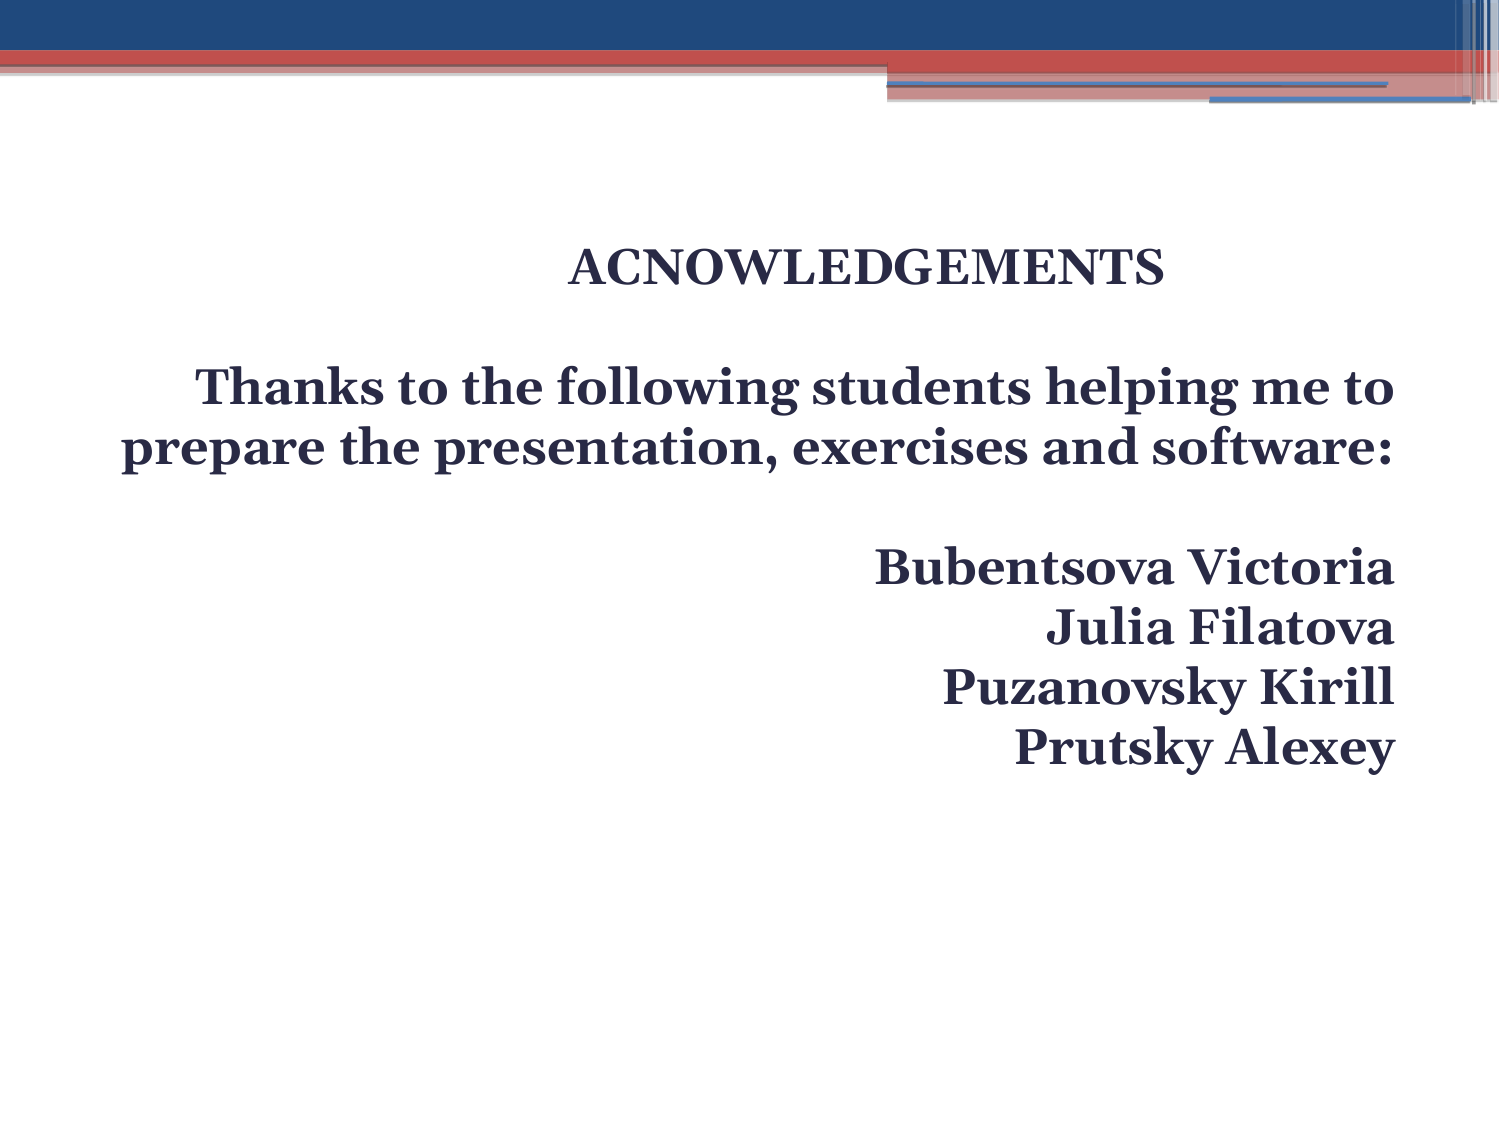

ACNOWLEDGEMENTS

Thanks to the following students helping me to prepare the presentation, exercises and software:

Bubentsova Victoria
Julia Filatova
Puzanovsky Kirill
Prutsky Alexey